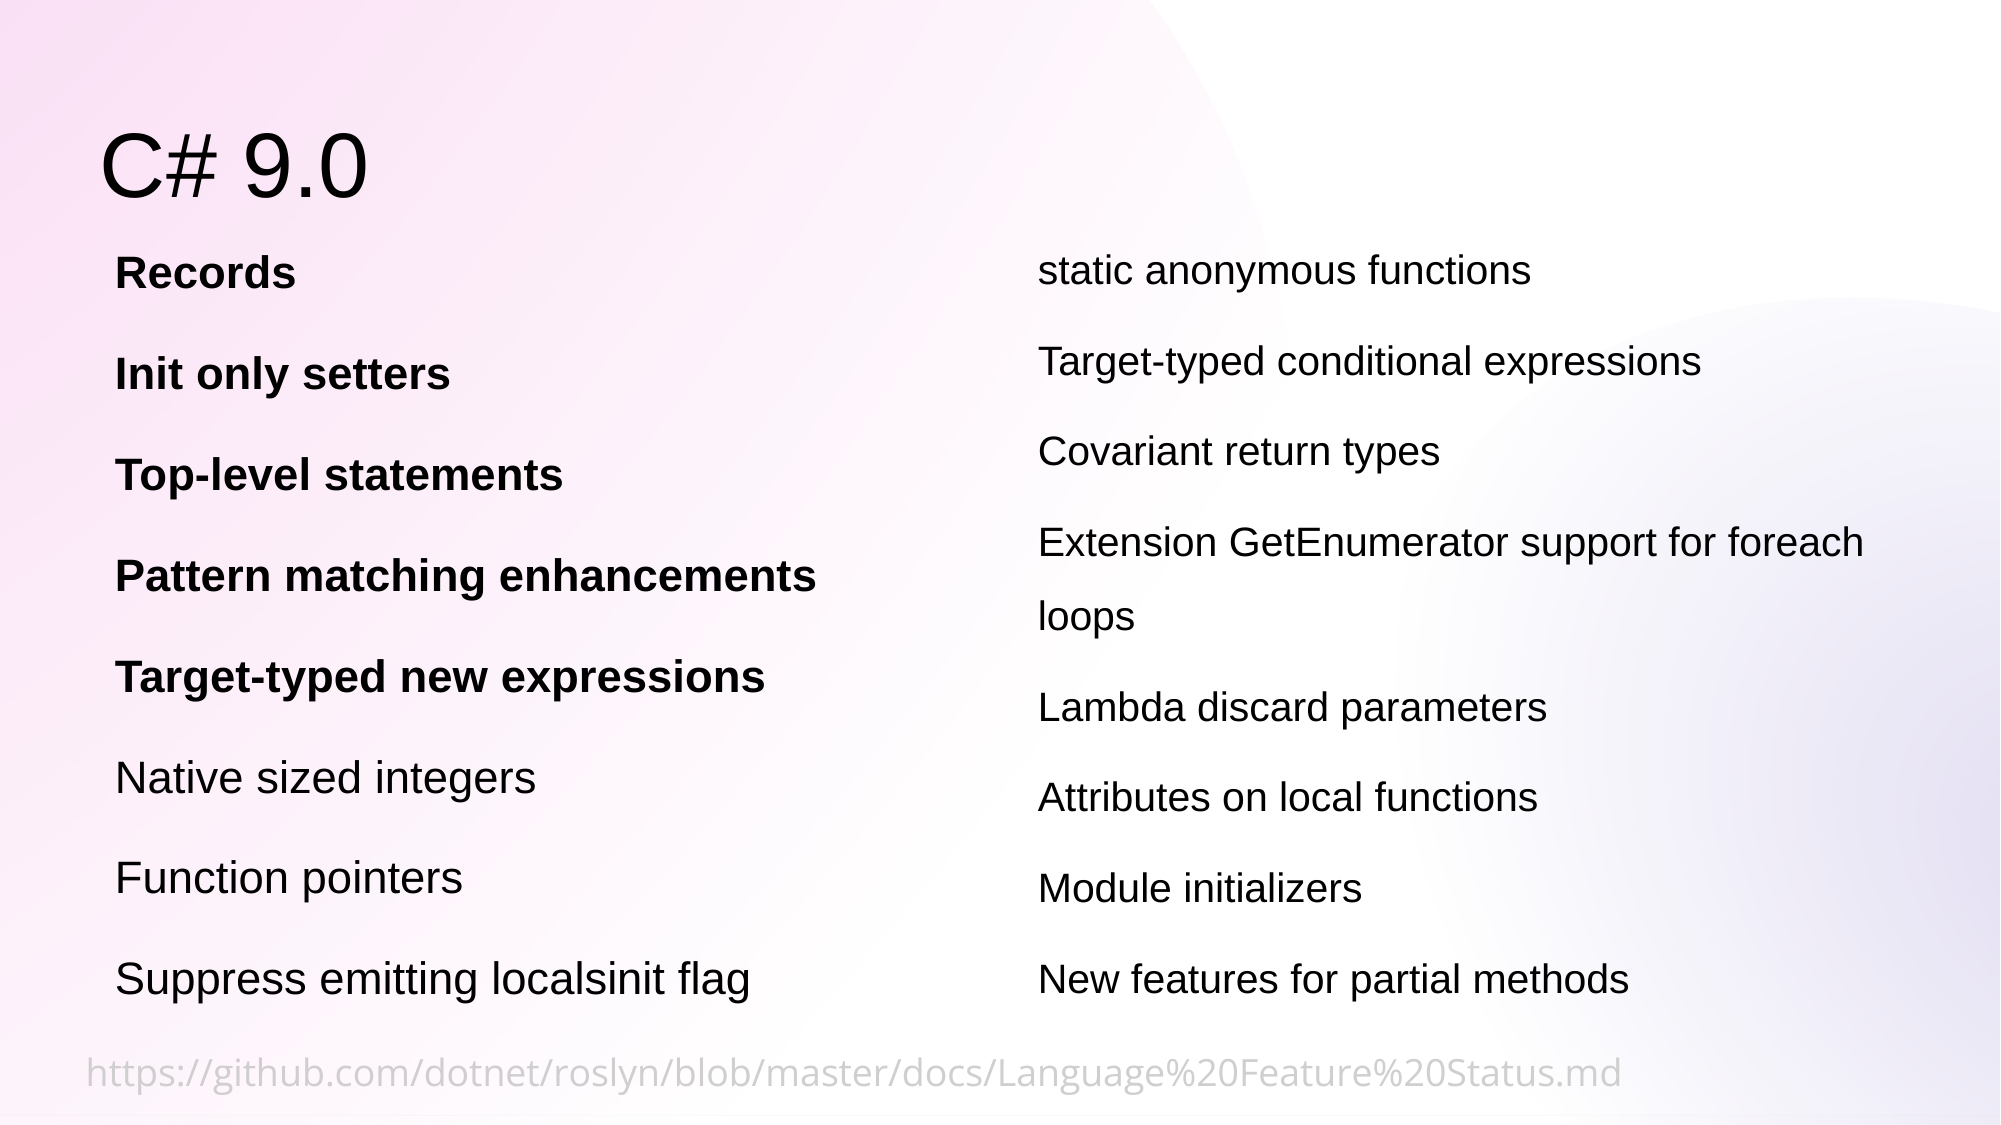

# C# 9.0
static anonymous functions
Target-typed conditional expressions
Covariant return types
Extension GetEnumerator support for foreach loops
Lambda discard parameters
Attributes on local functions
Module initializers
New features for partial methods
Records
Init only setters
Top-level statements
Pattern matching enhancements
Target-typed new expressions
Native sized integers
Function pointers
Suppress emitting localsinit flag
https://github.com/dotnet/roslyn/blob/master/docs/Language%20Feature%20Status.md